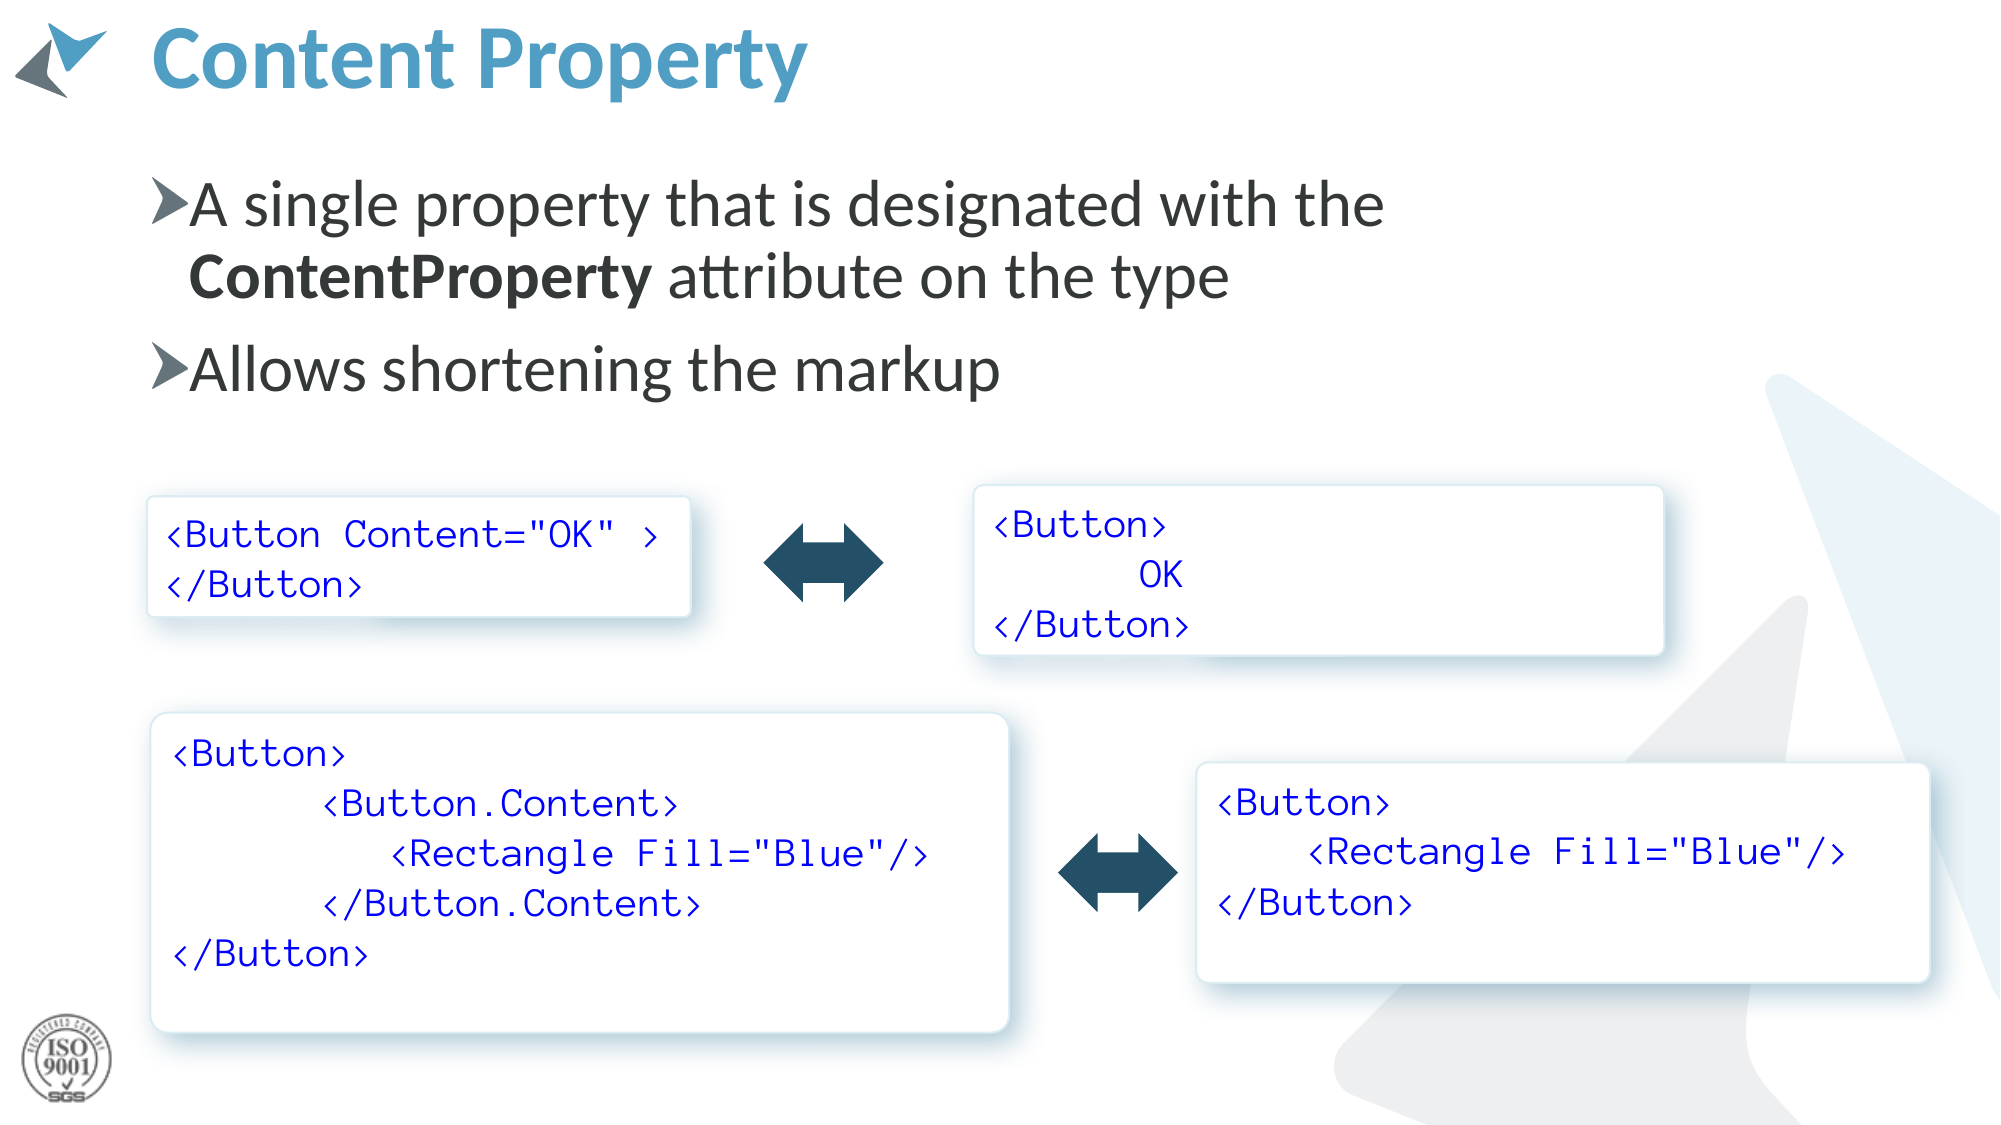

# Content Property
A single property that is designated with the ContentProperty attribute on the type
Allows shortening the markup
<Button>
	OK
</Button>
<Button Content="OK" >
</Button>

<Button>
	<Button.Content>
	   <Rectangle Fill="Blue"/>
	</Button.Content>
</Button>
<Button>
    <Rectangle Fill="Blue"/>
</Button>